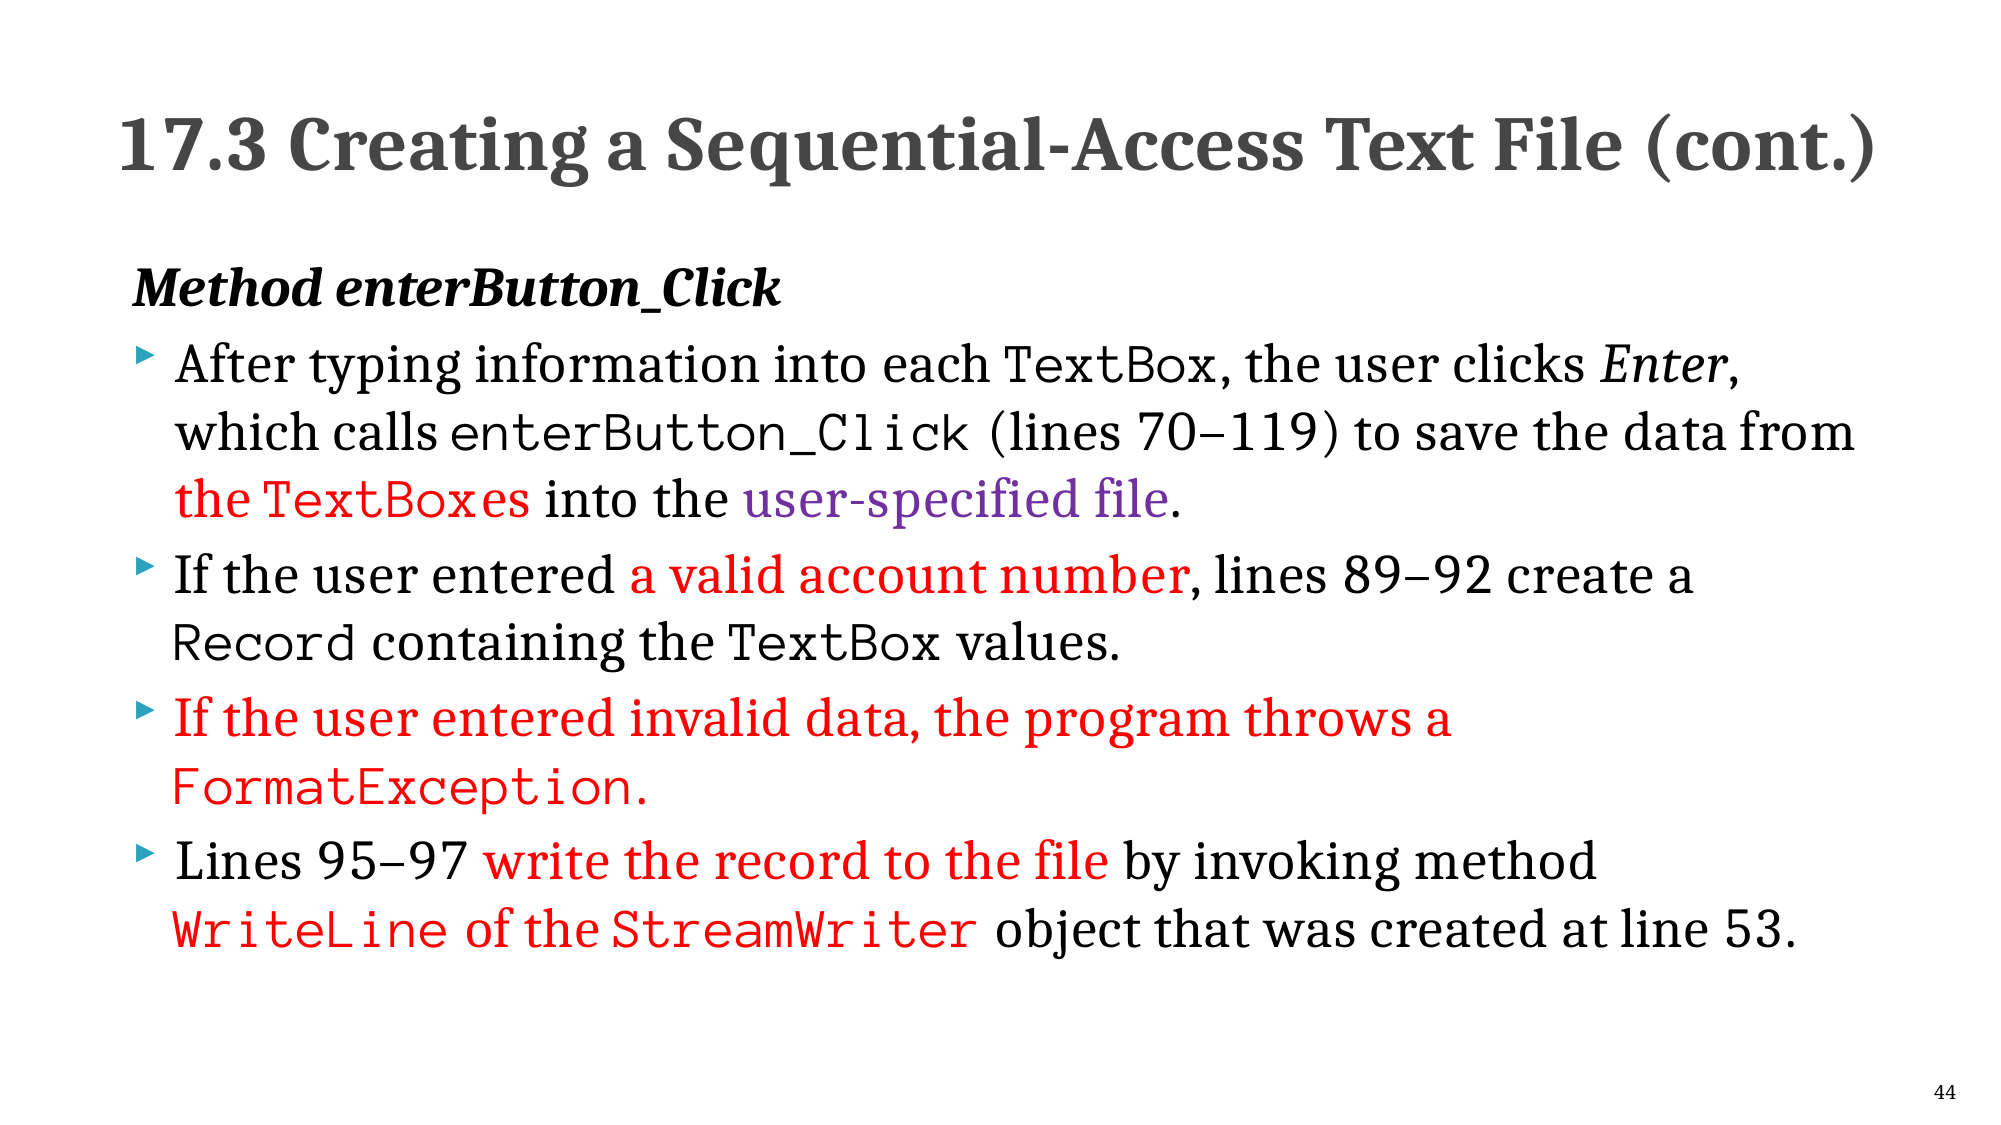

# 17.3 Creating a Sequential-Access Text File (cont.)
Method enterButton_Click
After typing information into each TextBox, the user clicks Enter, which calls enterButton_Click (lines 70–119) to save the data from the TextBoxes into the user-specified file.
If the user entered a valid account number, lines 89–92 create a Record containing the TextBox values.
If the user entered invalid data, the program throws a FormatException.
Lines 95–97 write the record to the file by invoking method WriteLine of the StreamWriter object that was created at line 53.
44